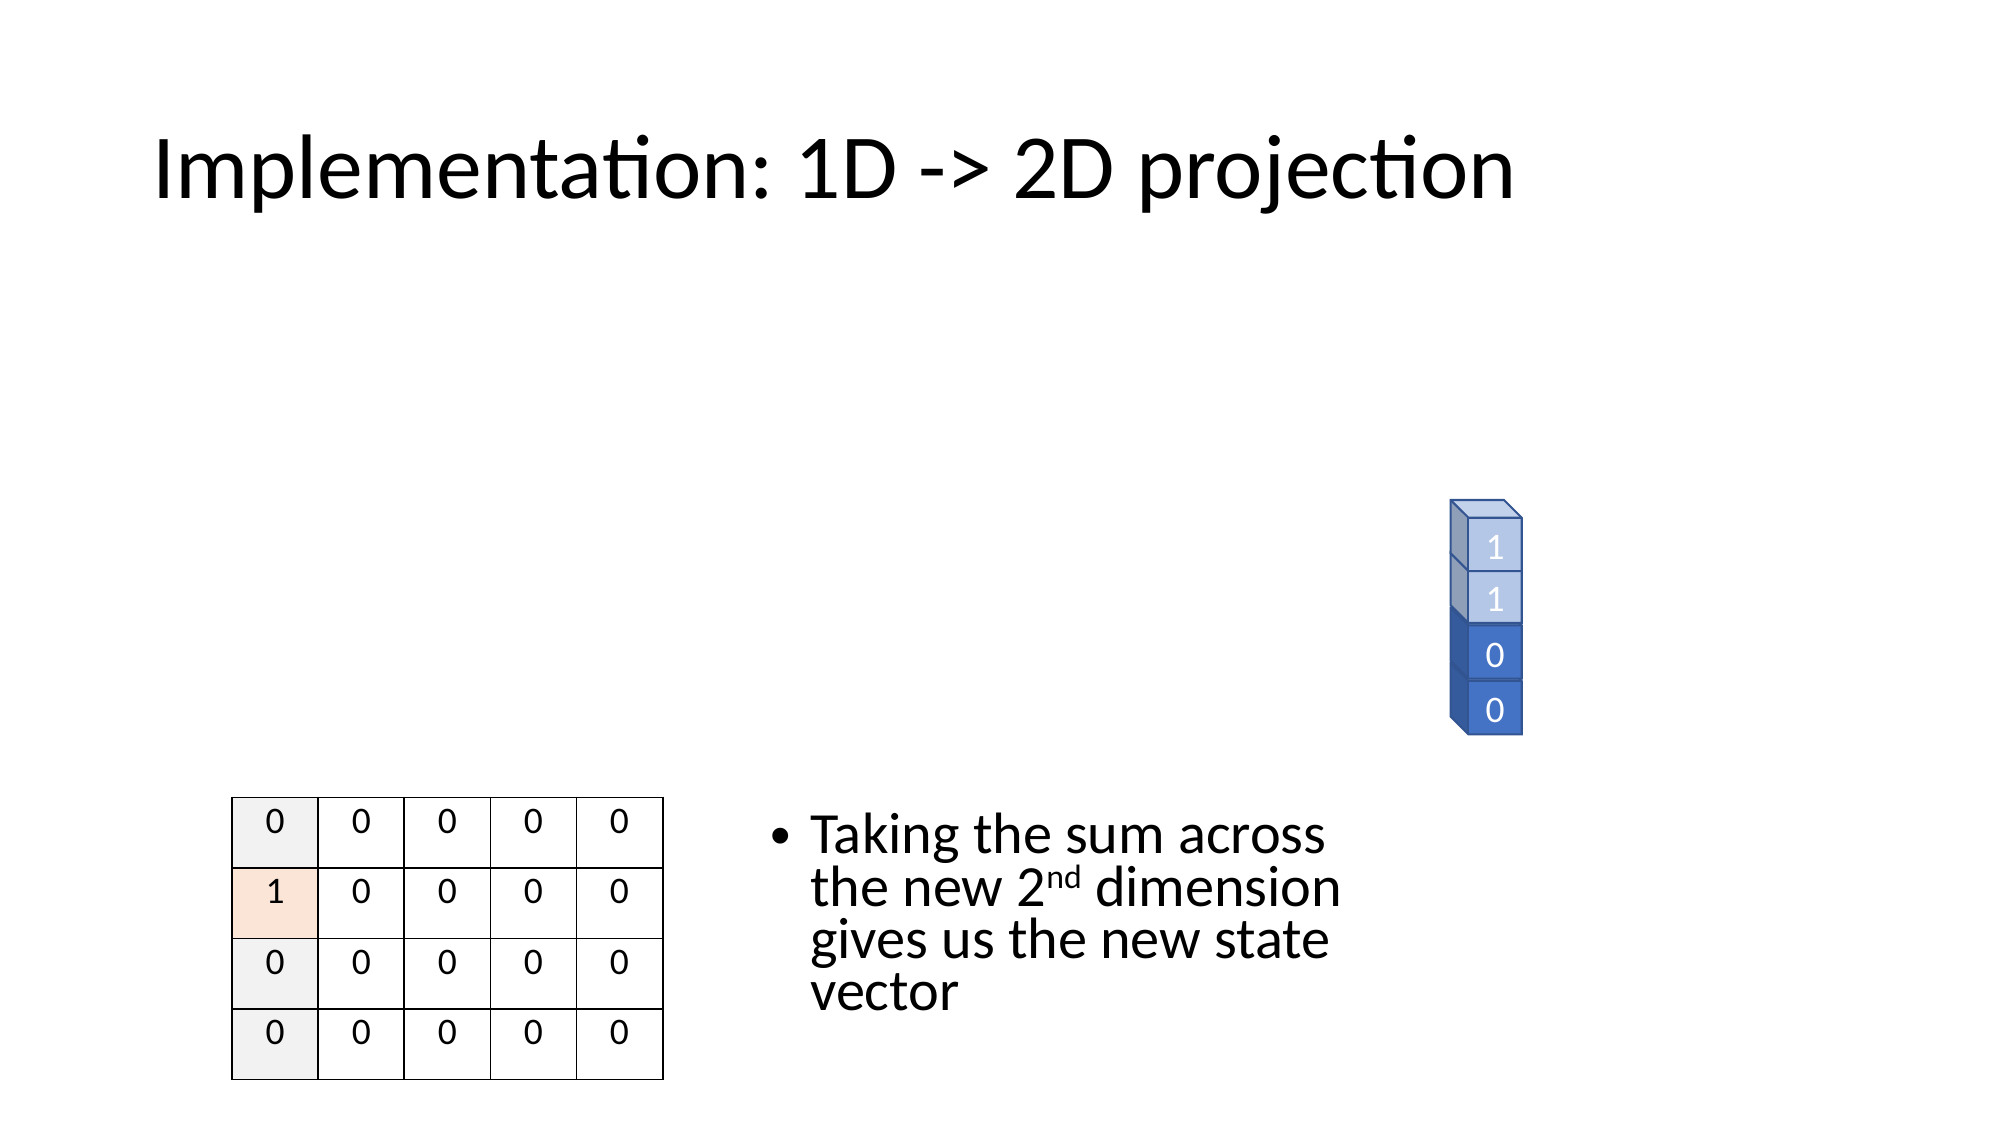

# Implementation: 1D -> 2D projection
1
1
0
0
| 0 | 0 | 0 | 0 | 0 |
| --- | --- | --- | --- | --- |
| 1 | 0 | 0 | 0 | 0 |
| 0 | 0 | 0 | 0 | 0 |
| 0 | 0 | 0 | 0 | 0 |
Taking the sum across the new 2nd dimension gives us the new state vector